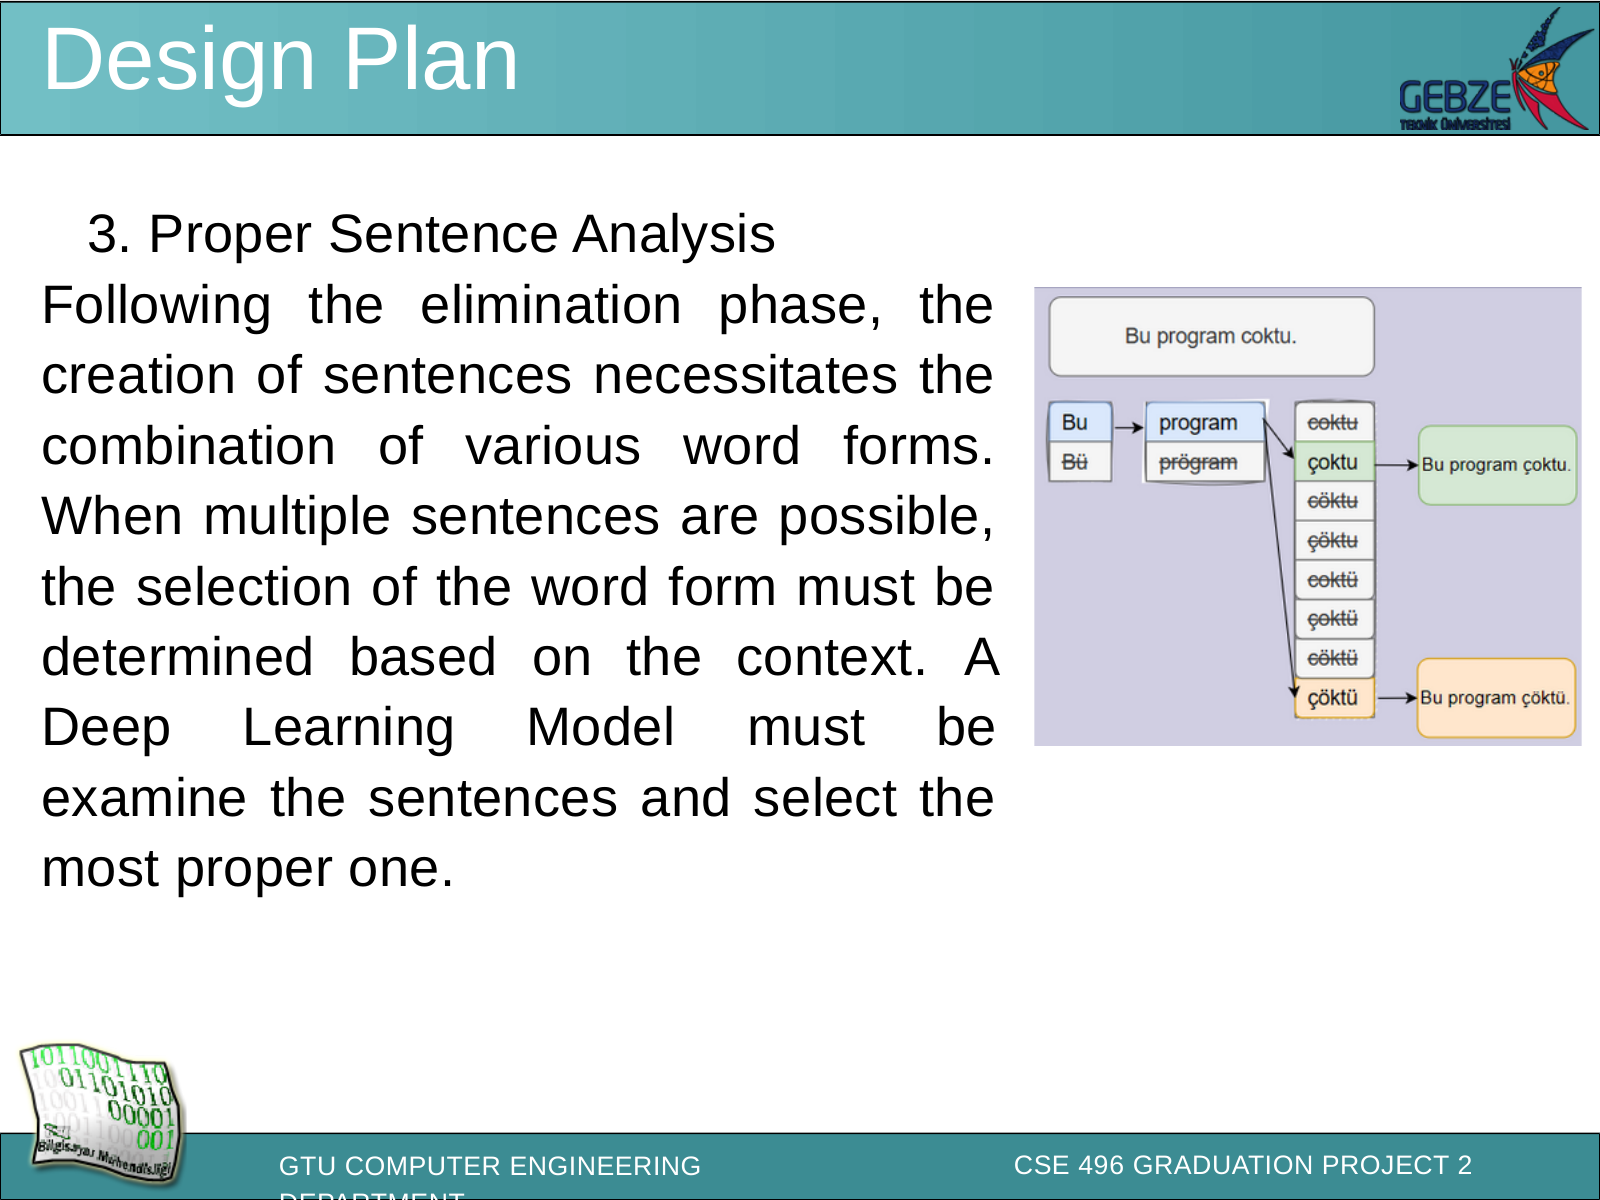

Design Plan

   3. Proper Sentence Analysis
Following the elimination phase, the creation of sentences necessitates the combination of various word forms. When multiple sentences are possible, the selection of the word form must be determined based on the context. A Deep Learning Model must be examine the sentences and select the most proper one.

CSE 496 GRADUATION PROJECT 2
GTU COMPUTER ENGINEERING DEPARTMENT
BİL 495/496 Bitirme Projesi
GTÜ - Bilgisayar Mühendisliği Bölümü